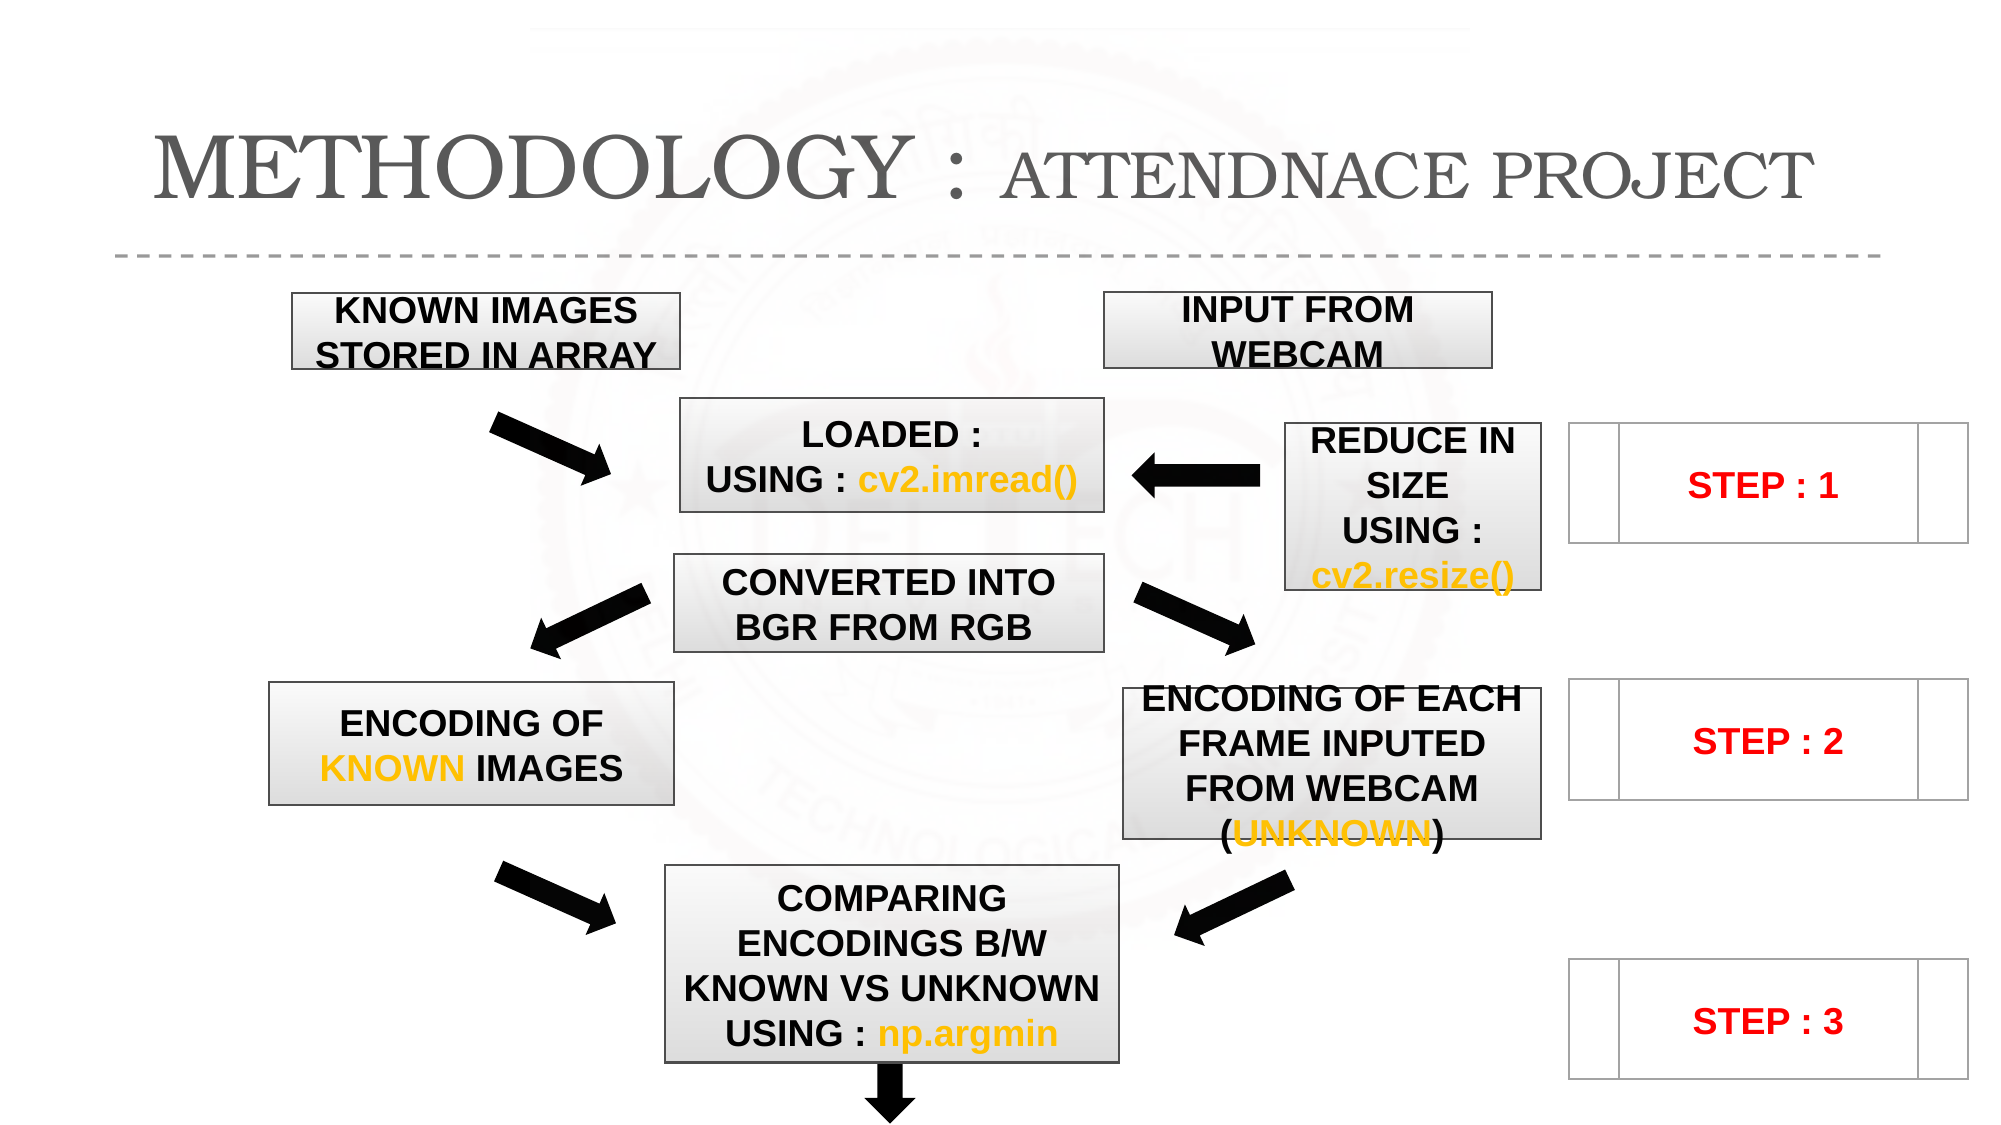

# METHODOLOGY : ATTENDNACE PROJECT
INPUT FROM WEBCAM
KNOWN IMAGES STORED IN ARRAY
LOADED :
USING : cv2.imread()
REDUCE IN SIZE
USING : cv2.resize()
STEP : 1

CONVERTED INTO BGR FROM RGB

STEP : 2
ENCODING OF KNOWN IMAGES
ENCODING OF EACH FRAME INPUTED FROM WEBCAM (UNKNOWN)
COMPARING ENCODINGS B/W KNOWN VS UNKNOWN
USING : np.argmin

STEP : 3